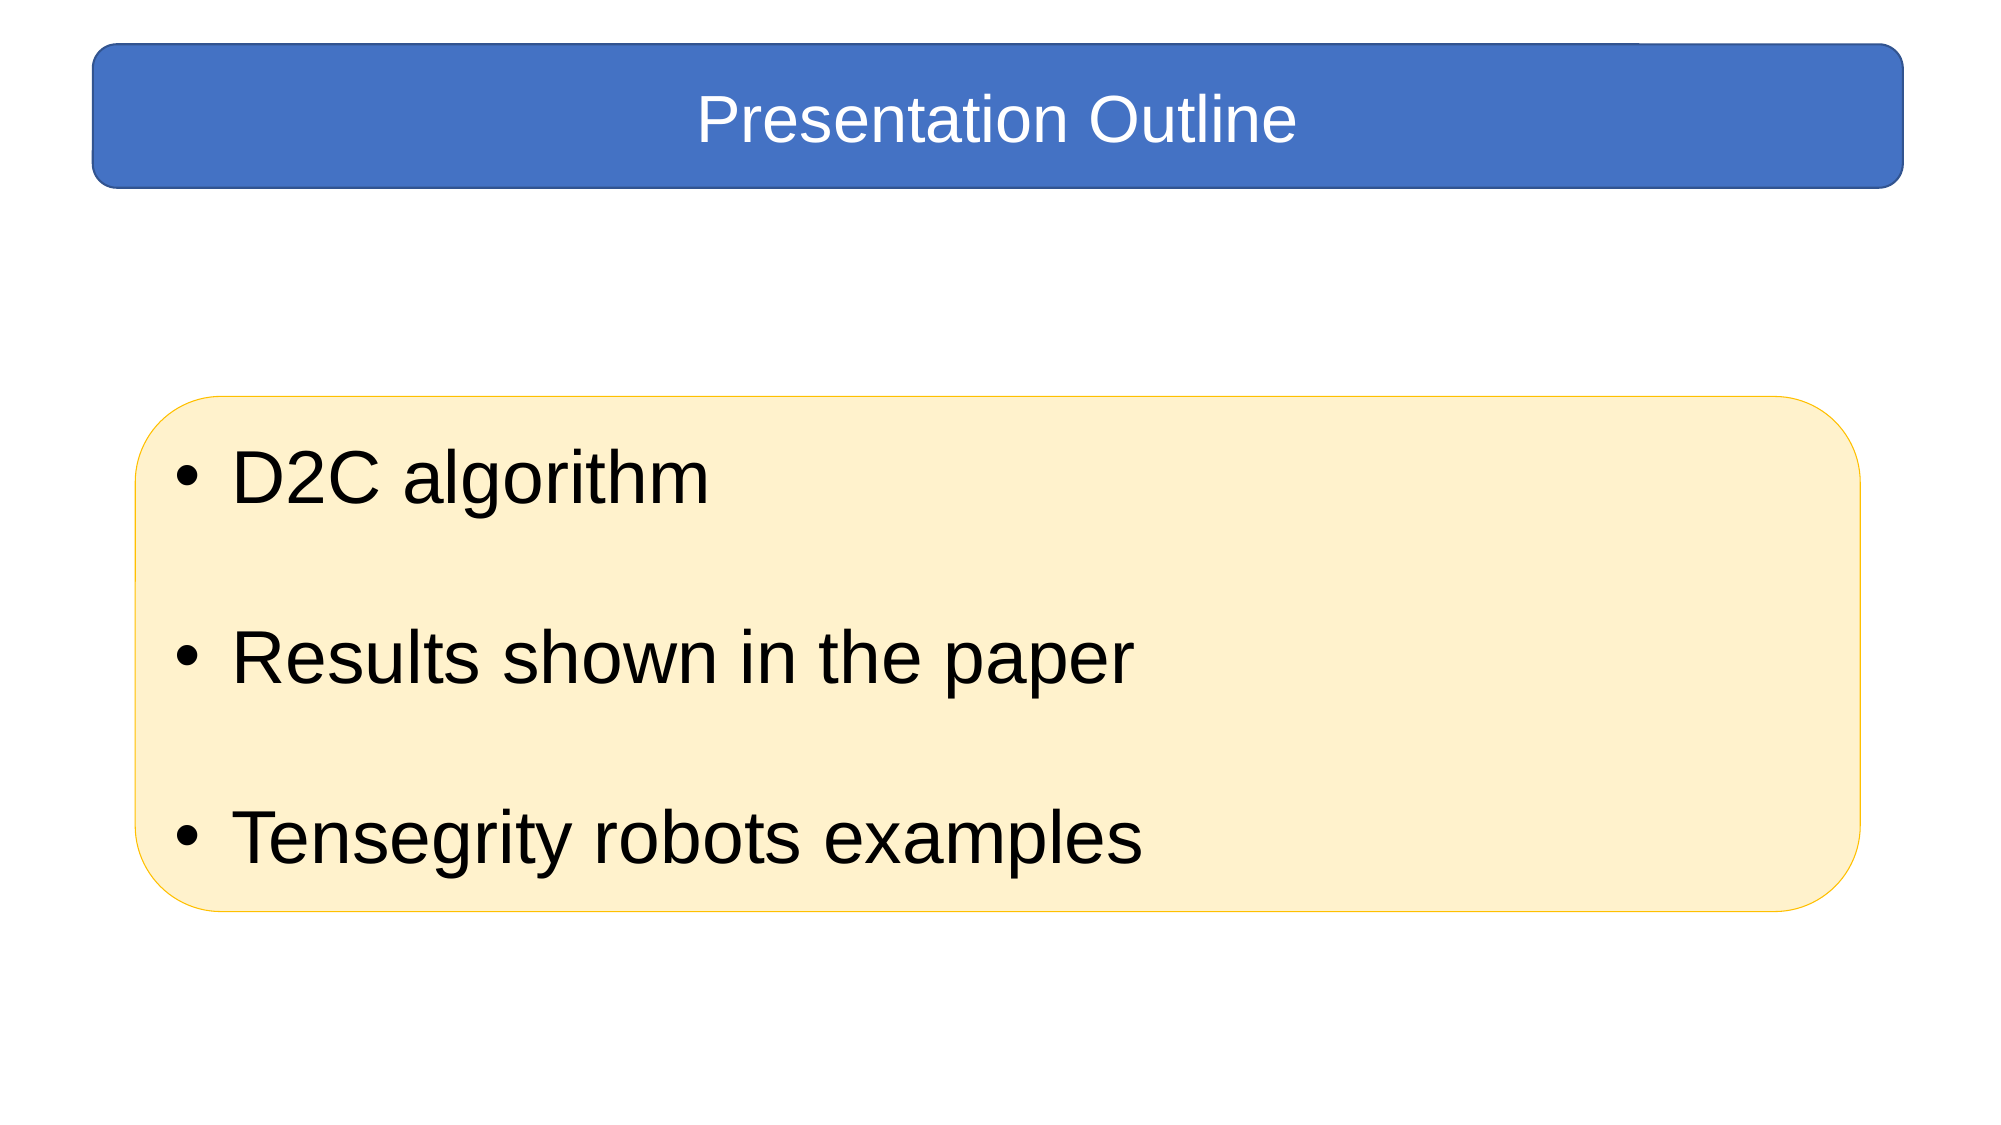

Presentation Outline
D2C algorithm

Results shown in the paper

Tensegrity robots examples